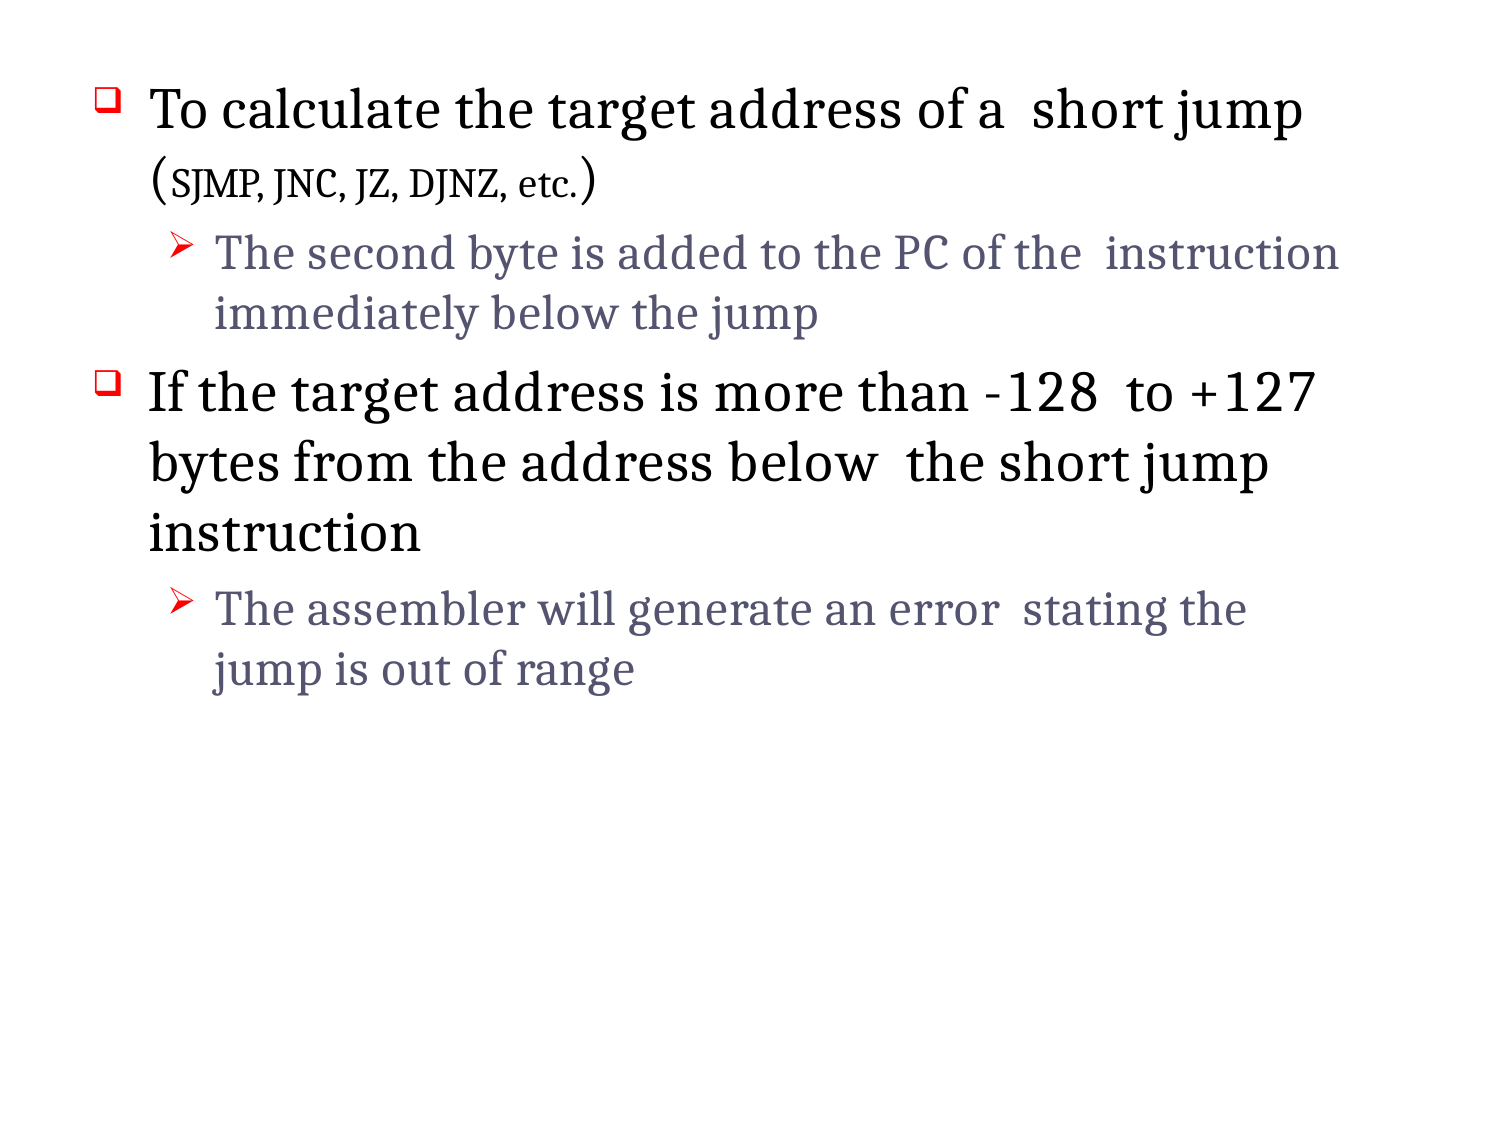

To calculate the target address of a  short jump (SJMP, JNC, JZ, DJNZ, etc.)
The second byte is added to the PC of the  instruction immediately below the jump
If the target address is more than -128  to +127 bytes from the address below  the short jump instruction
The assembler will generate an error  stating the jump is out of range